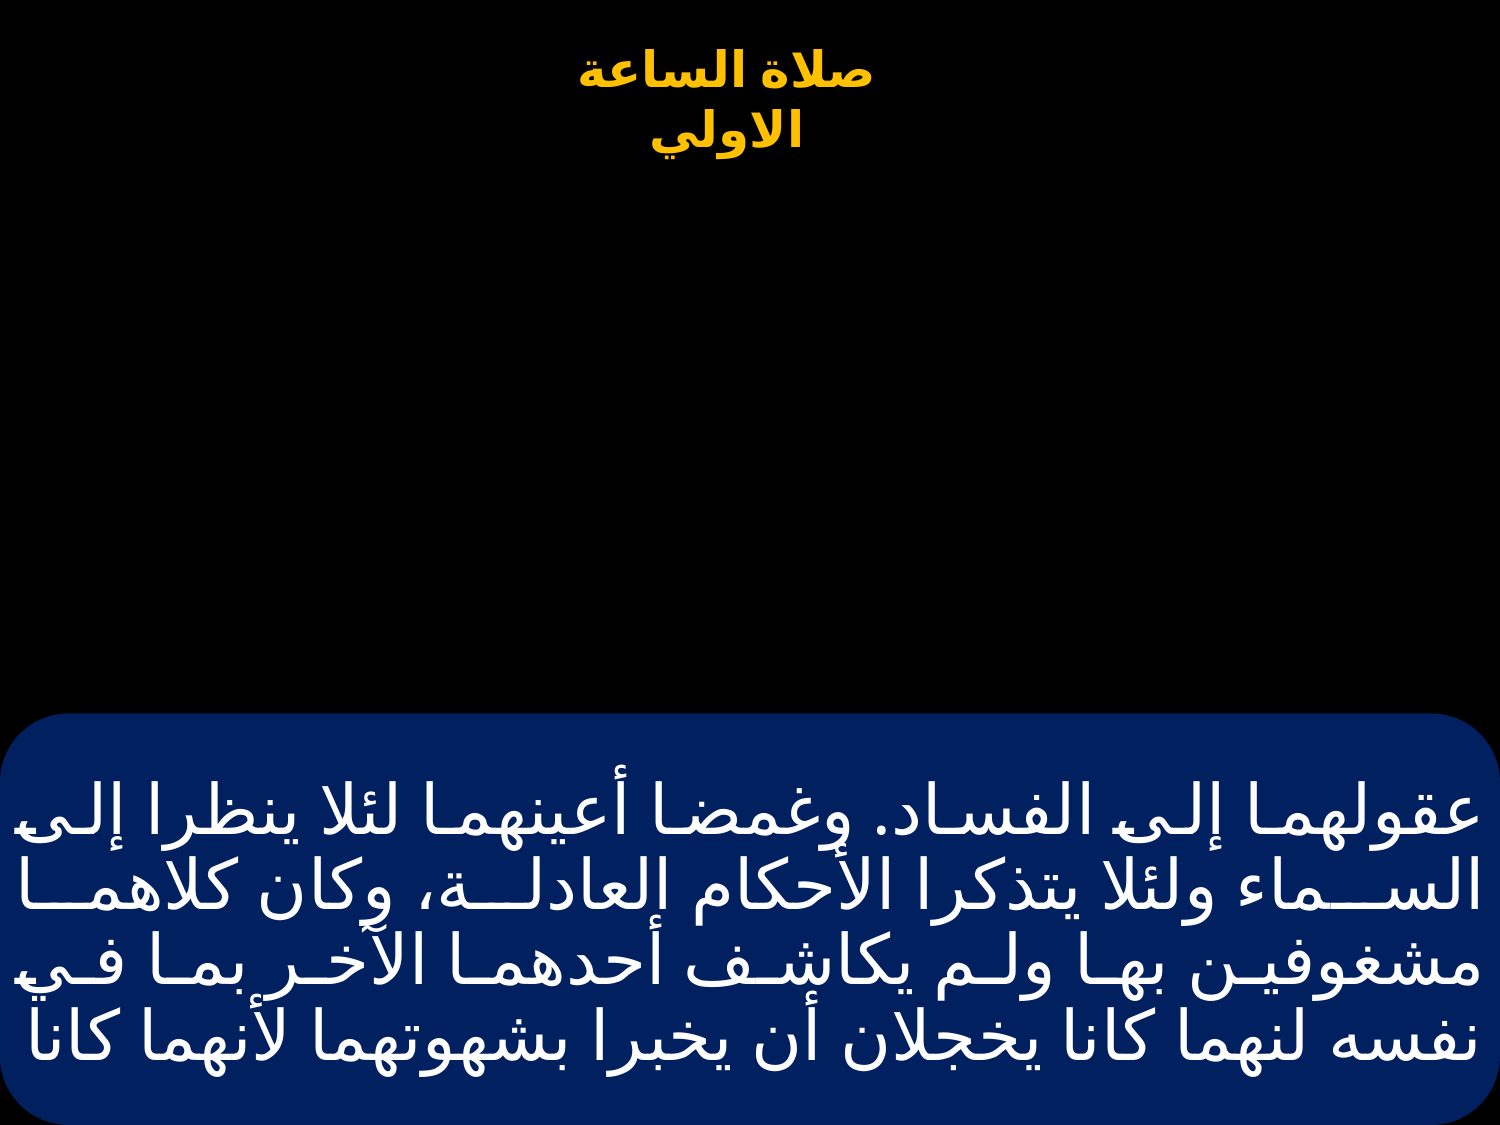

# عقولهما إلى الفساد. وغمضا أعينهما لئلا ينظرا إلى السماء ولئلا يتذكرا الأحكام العادلة، وكان كلاهما مشغوفين بها ولم يكاشف أحدهما الآخر بما في نفسه لنهما كانا يخجلان أن يخبرا بشهوتهما لأنهما كانا